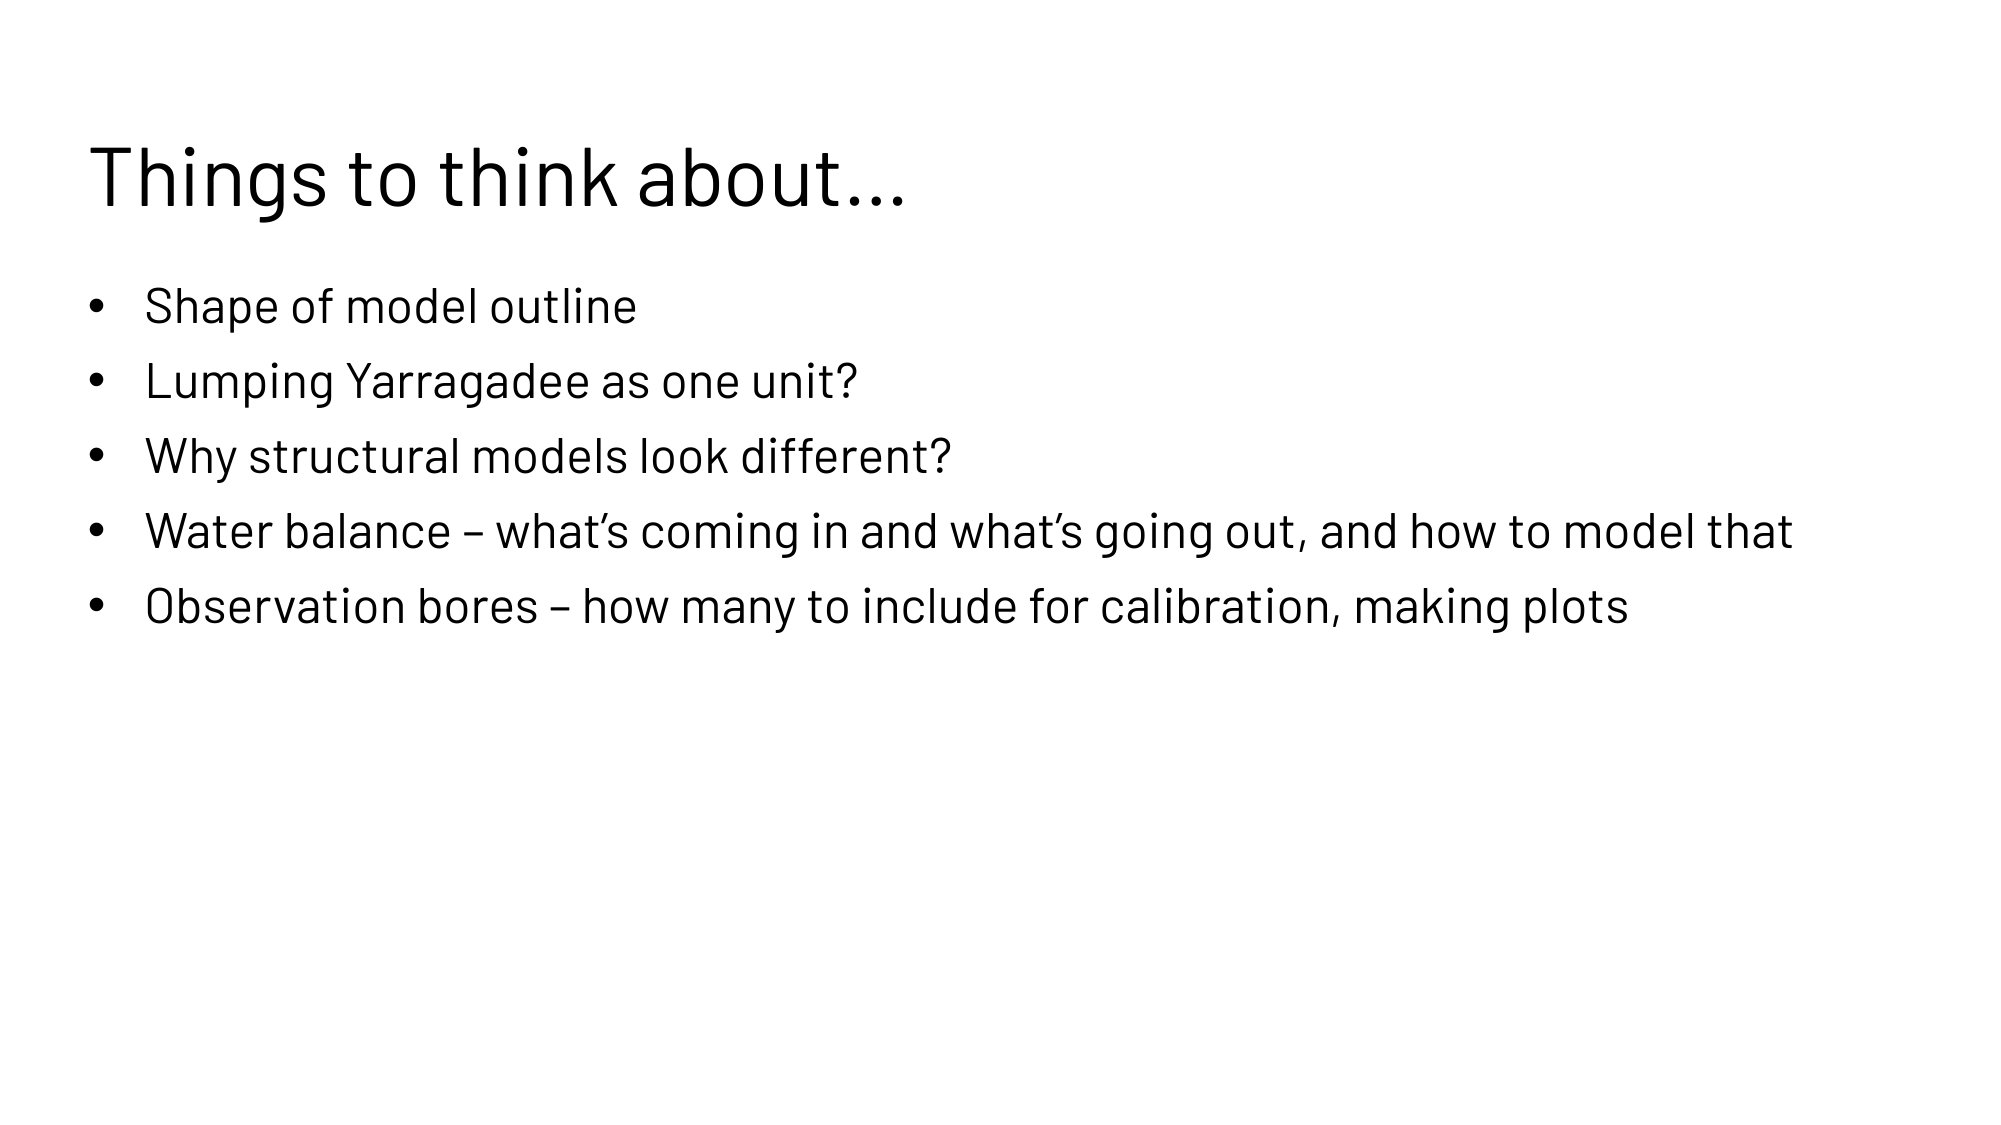

# Things to think about…
Shape of model outline
Lumping Yarragadee as one unit?
Why structural models look different?
Water balance – what’s coming in and what’s going out, and how to model that
Observation bores – how many to include for calibration, making plots